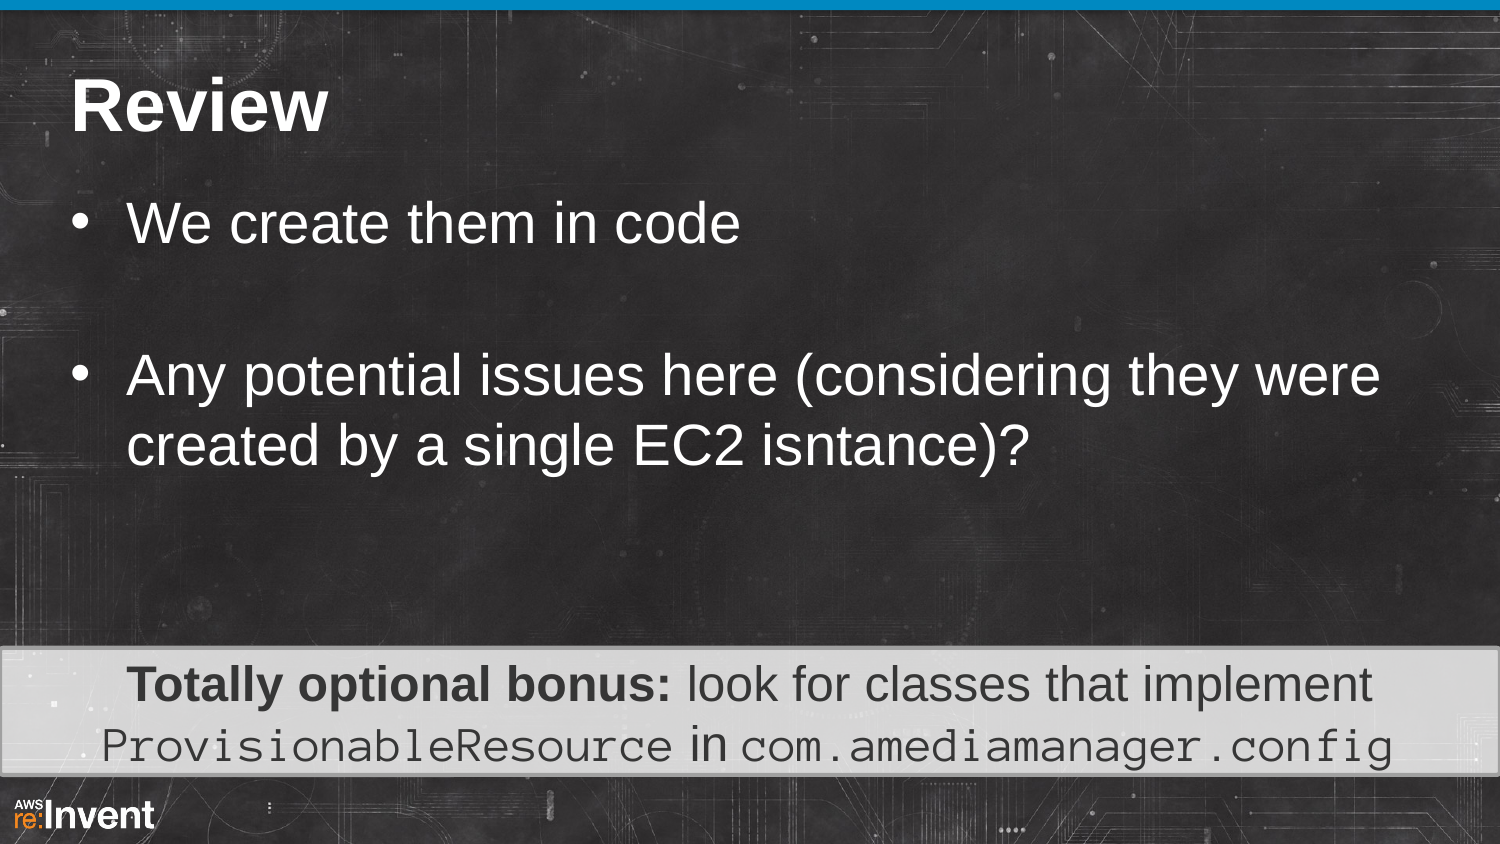

# Review
We create them in code
Any potential issues here (considering they were created by a single EC2 isntance)?
Totally optional bonus: look for classes that implement ProvisionableResource in com.amediamanager.config